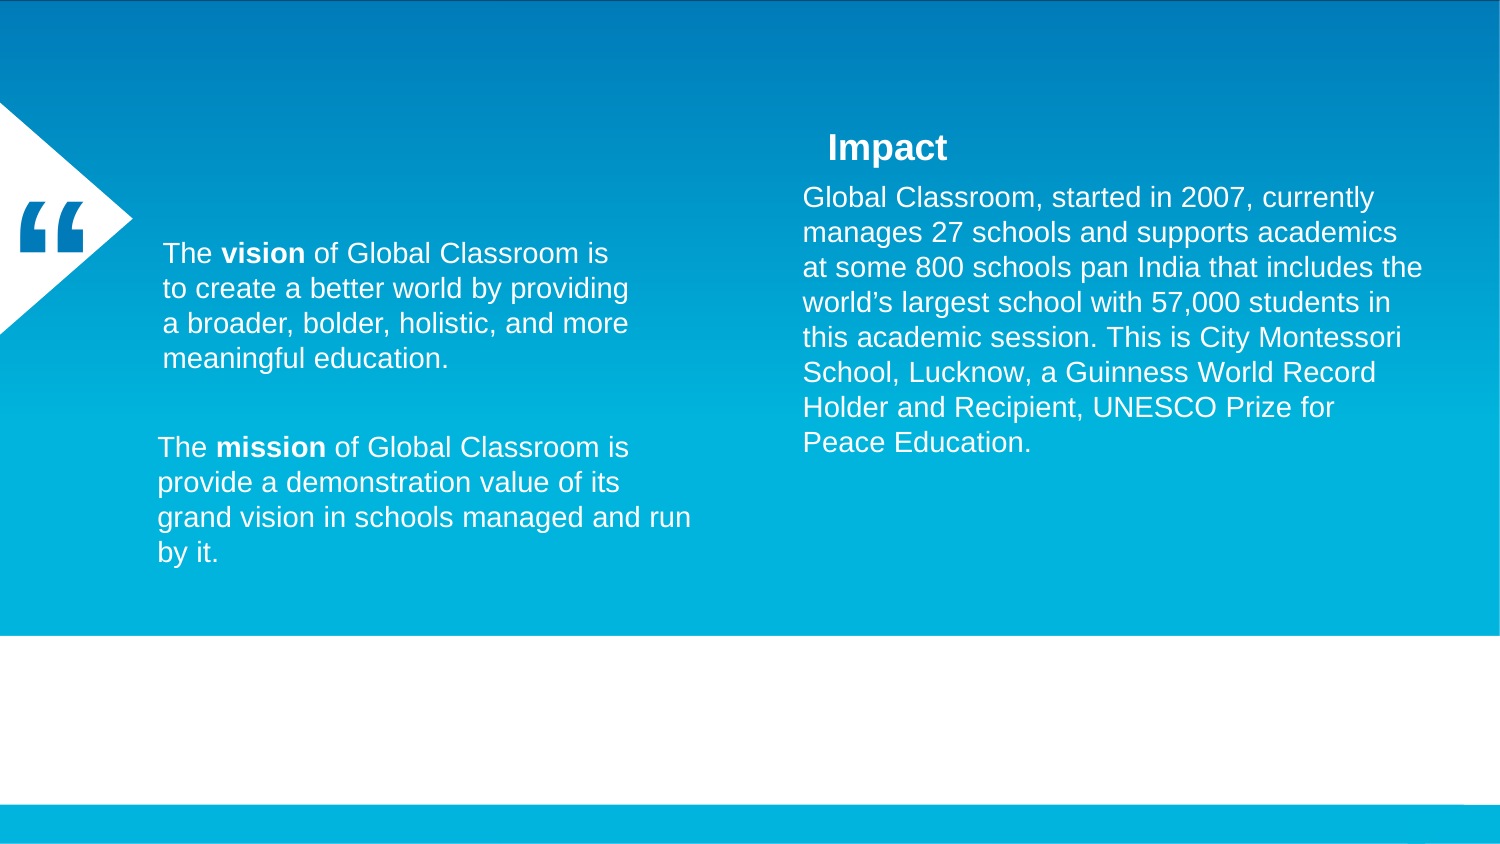

Impact
“
Global Classroom, started in 2007, currently manages 27 schools and supports academics at some 800 schools pan India that includes the world’s largest school with 57,000 students in this academic session. This is City Montessori School, Lucknow, a Guinness World Record Holder and Recipient, UNESCO Prize for Peace Education.
The vision of Global Classroom is to create a better world by providing a broader, bolder, holistic, and more meaningful education.
The mission of Global Classroom is provide a demonstration value of its grand vision in schools managed and run by it.